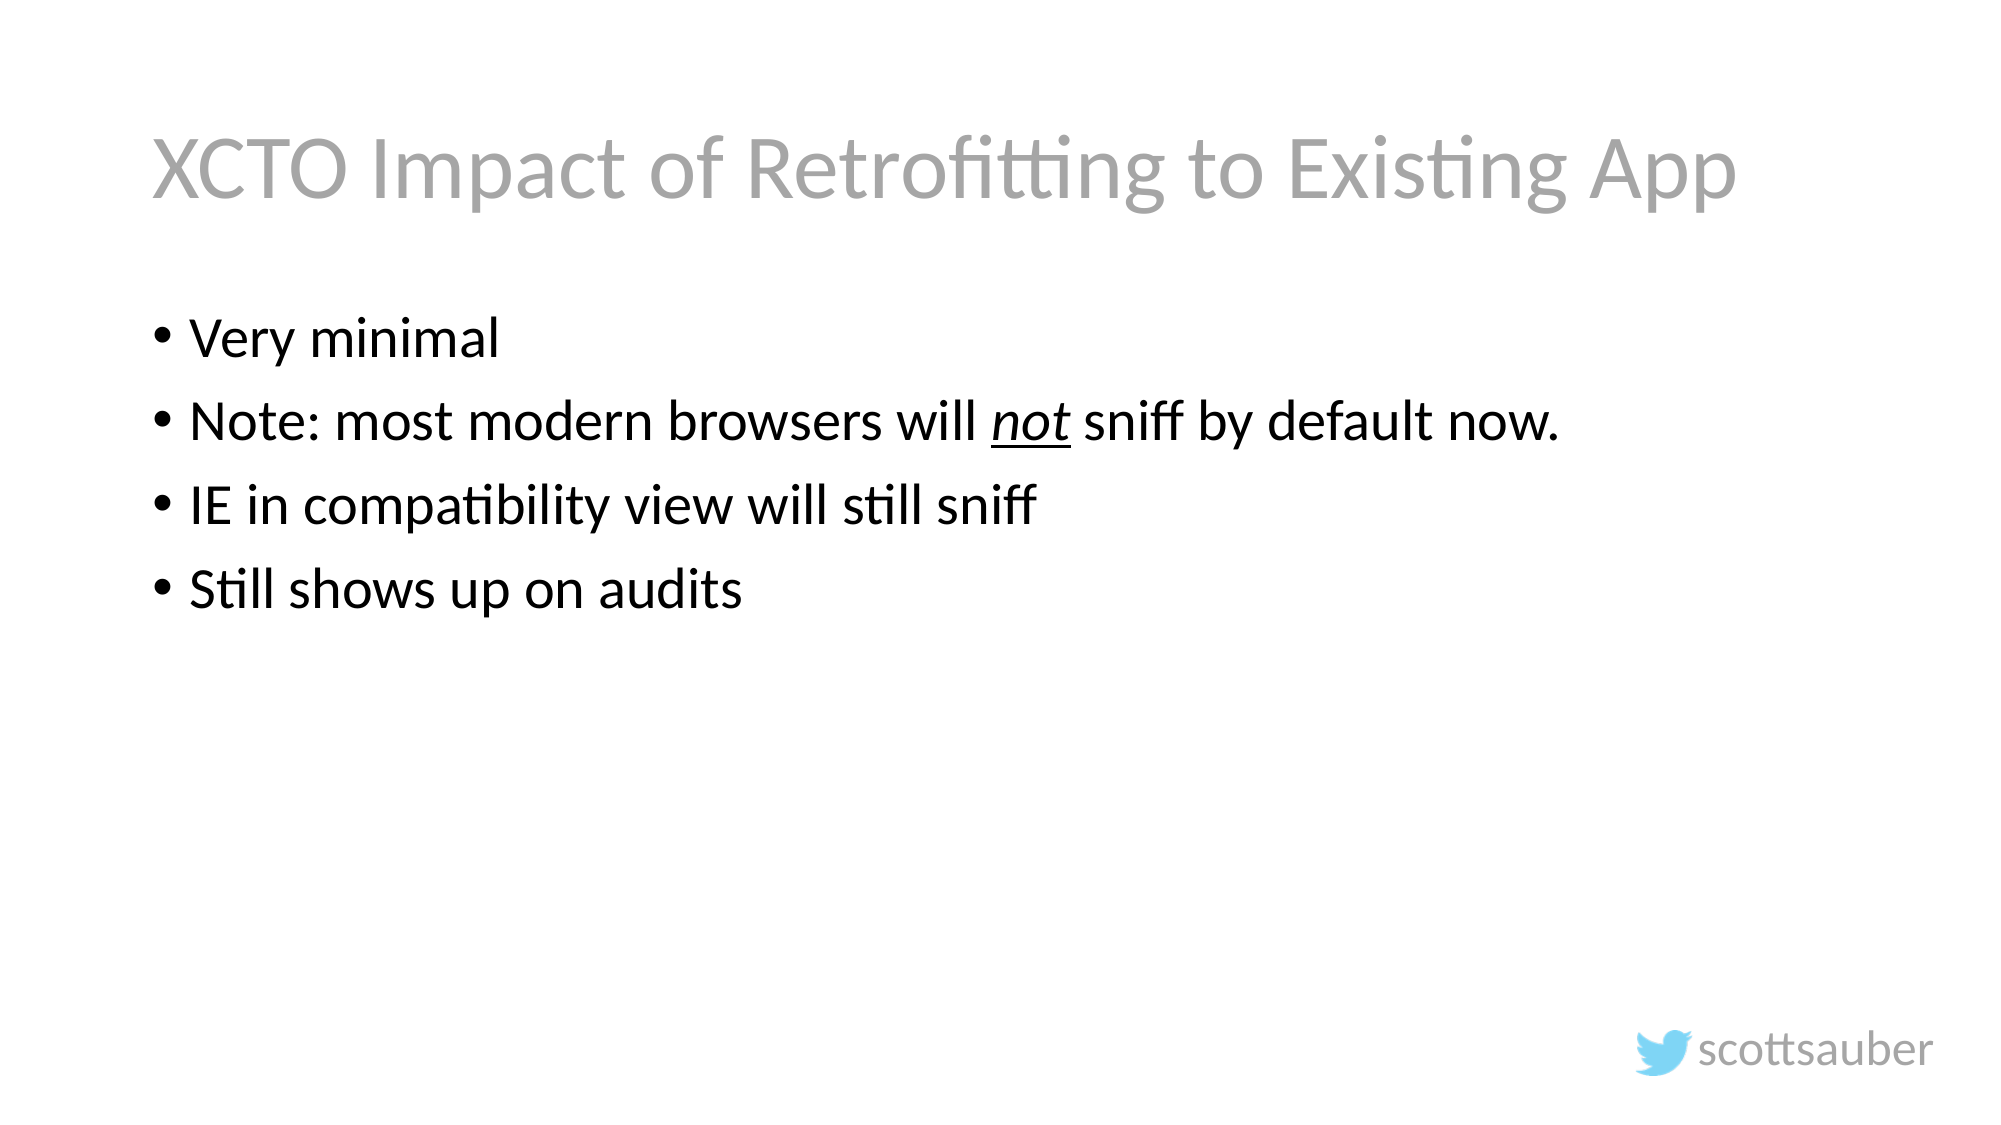

XCTO Impact of Retrofitting to Existing App
Very minimal
Note: most modern browsers will not sniff by default now.
IE in compatibility view will still sniff
Still shows up on audits
scottsauber